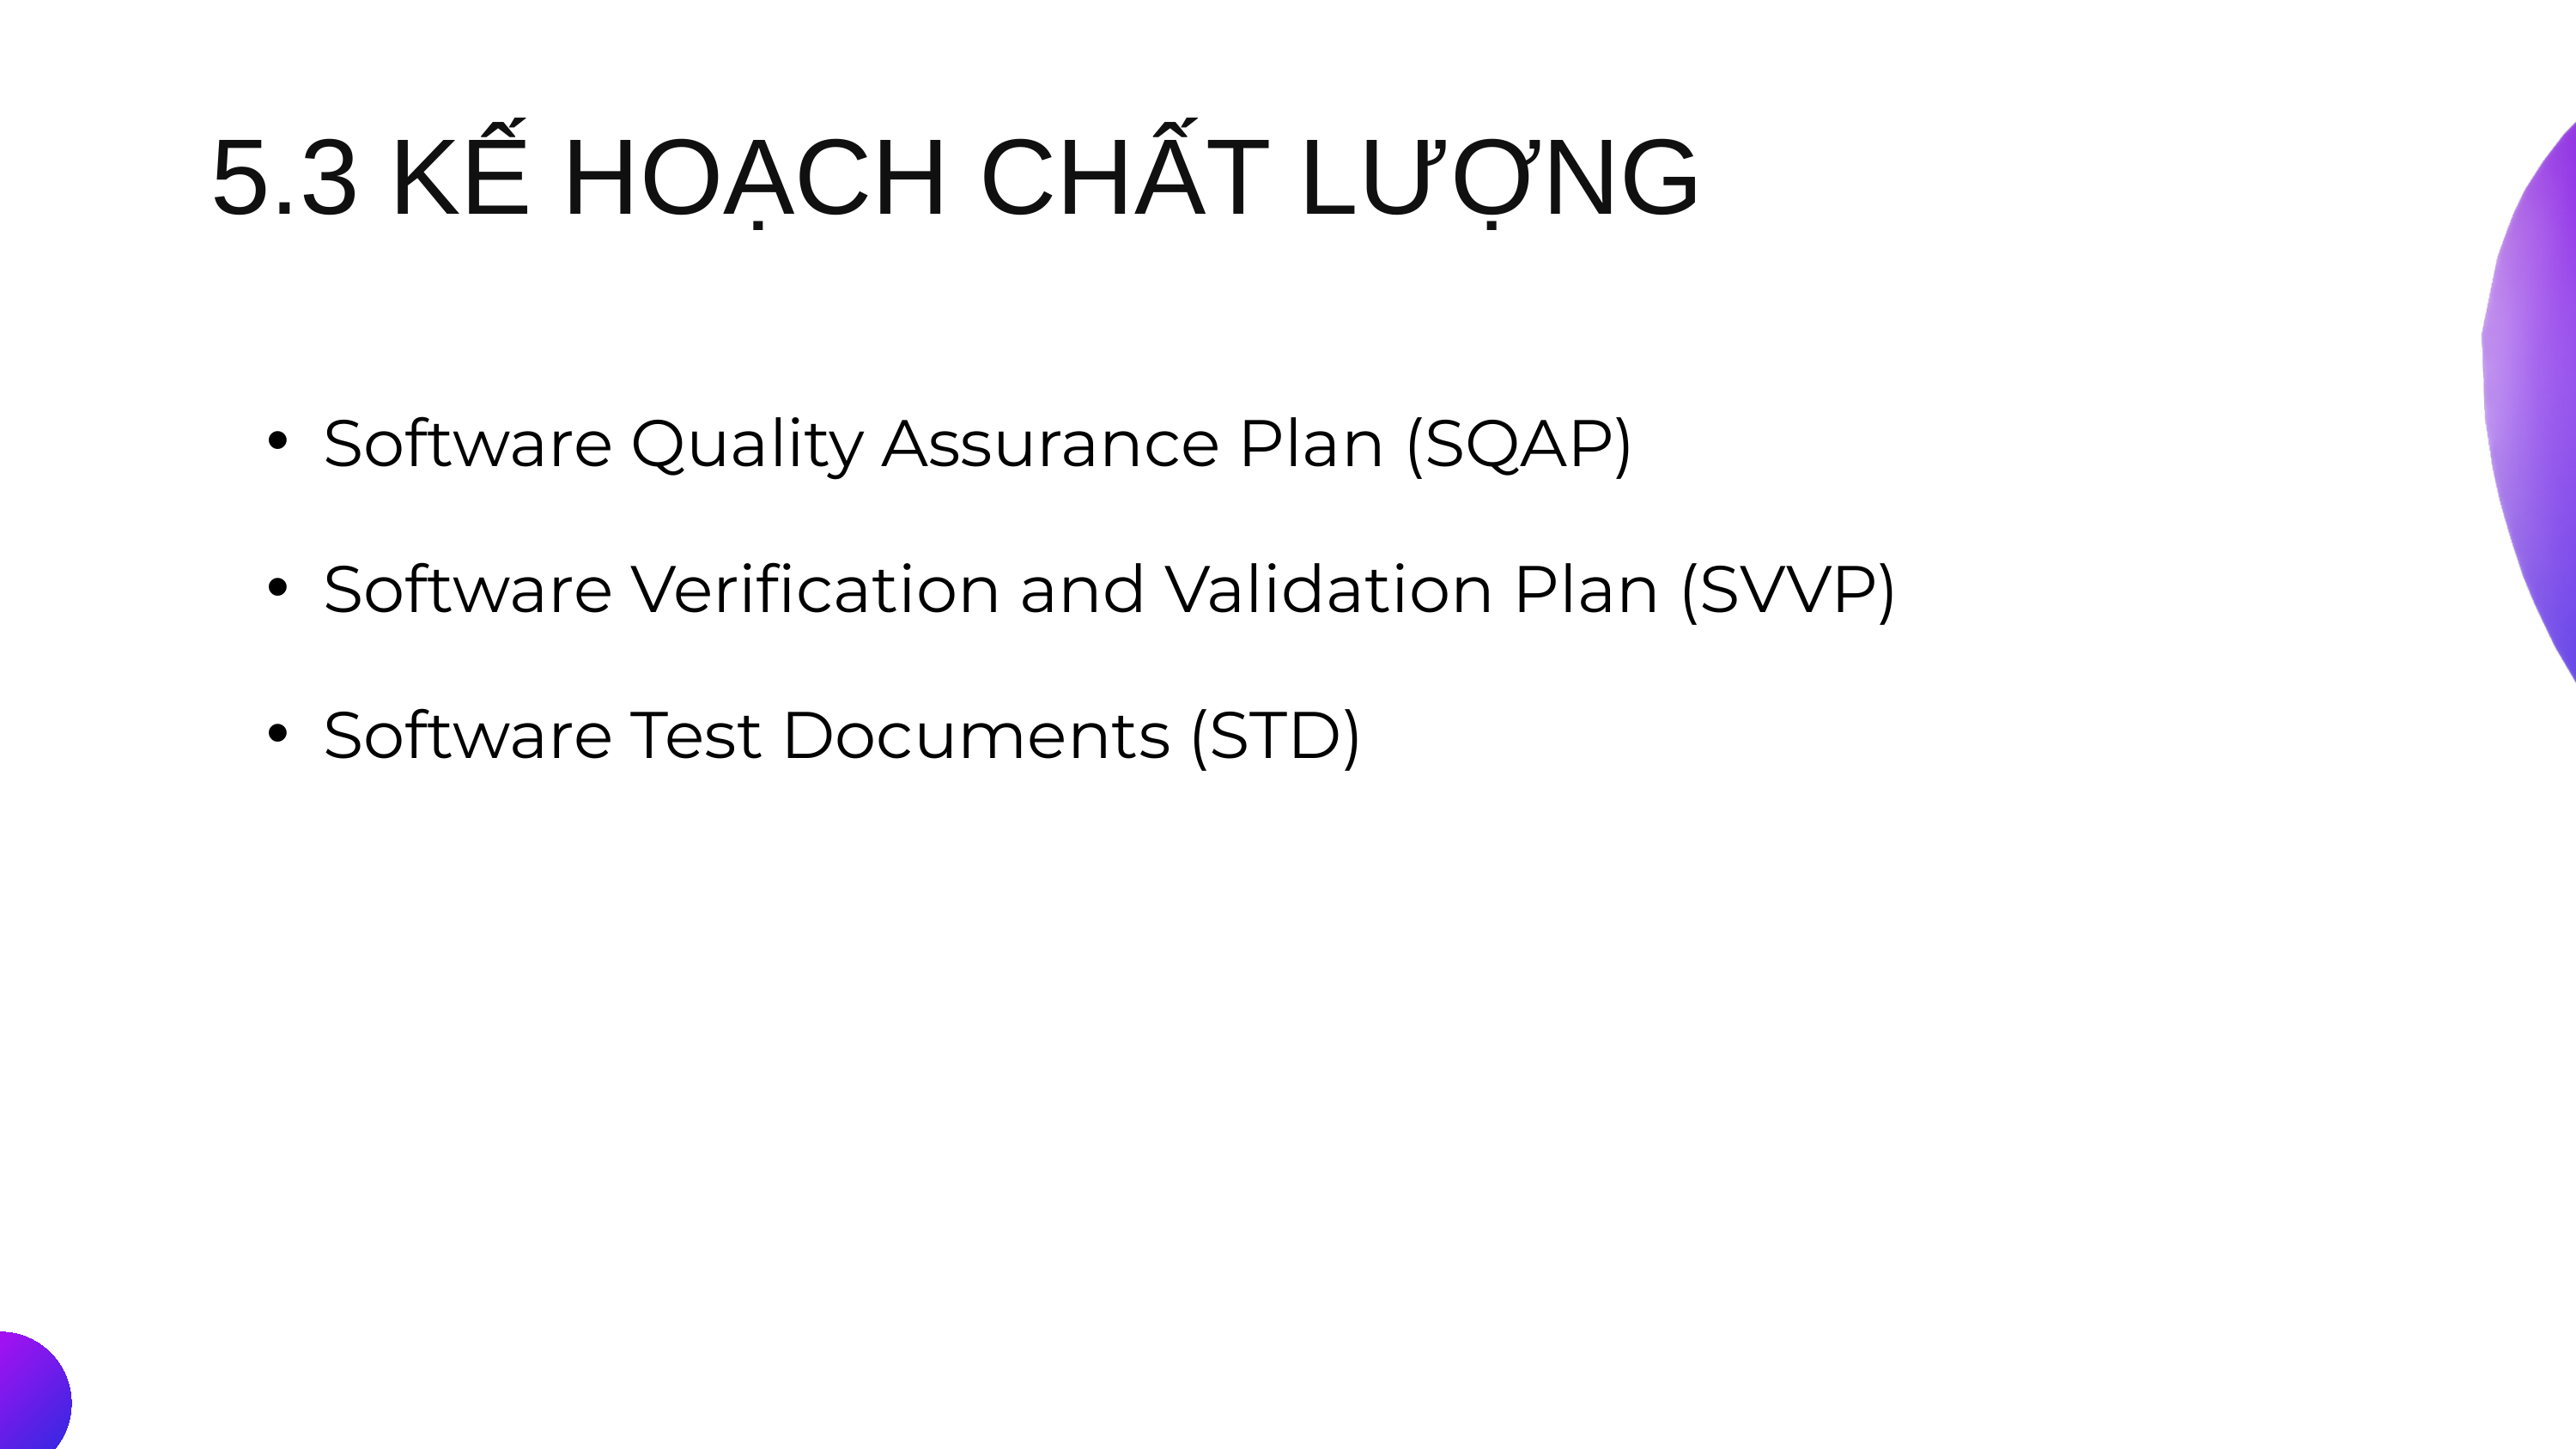

5.3 KẾ HOẠCH CHẤT LƯỢNG

Software Quality Assurance Plan (SQAP)
Software Verification and Validation Plan (SVVP)
Software Test Documents (STD)